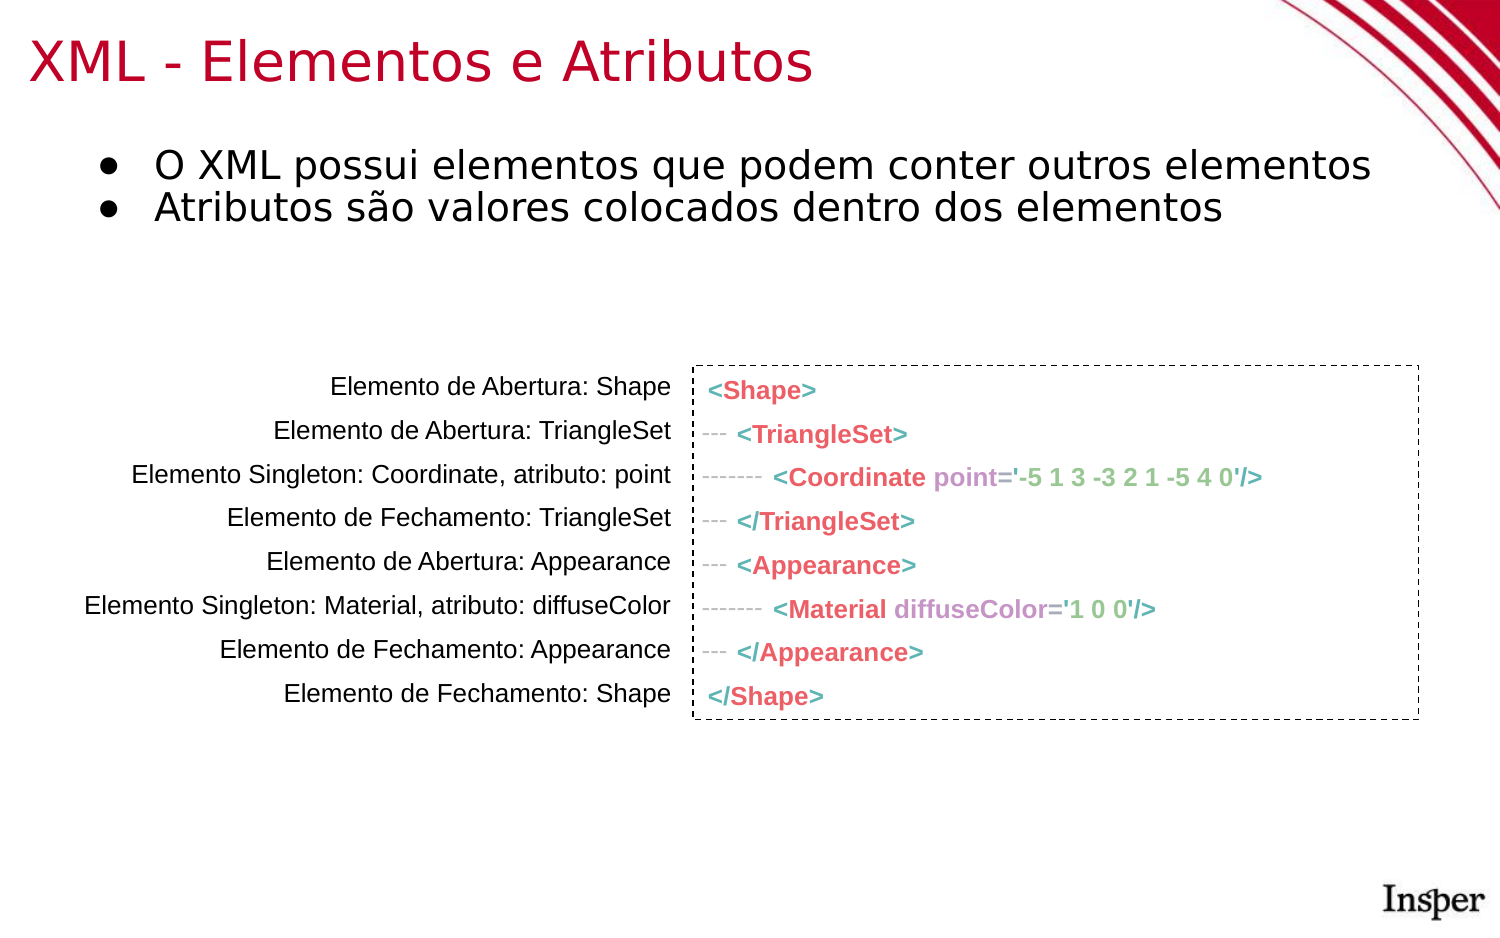

# XML - Elementos e Atributos
O XML possui elementos que podem conter outros elementos
Atributos são valores colocados dentro dos elementos
Elemento de Abertura: Shape
Elemento de Abertura: TriangleSet
Elemento Singleton: Coordinate, atributo: point
Elemento de Fechamento: TriangleSet
Elemento de Abertura: Appearance
Elemento Singleton: Material, atributo: diffuseColor
Elemento de Fechamento: Appearance
Elemento de Fechamento: Shape

---
-------
---
---
-------
---
<Shape>
    <TriangleSet>
         <Coordinate point='-5 1 3 -3 2 1 -5 4 0'/>
    </TriangleSet>
    <Appearance>
         <Material diffuseColor='1 0 0'/>
    </Appearance>
</Shape>